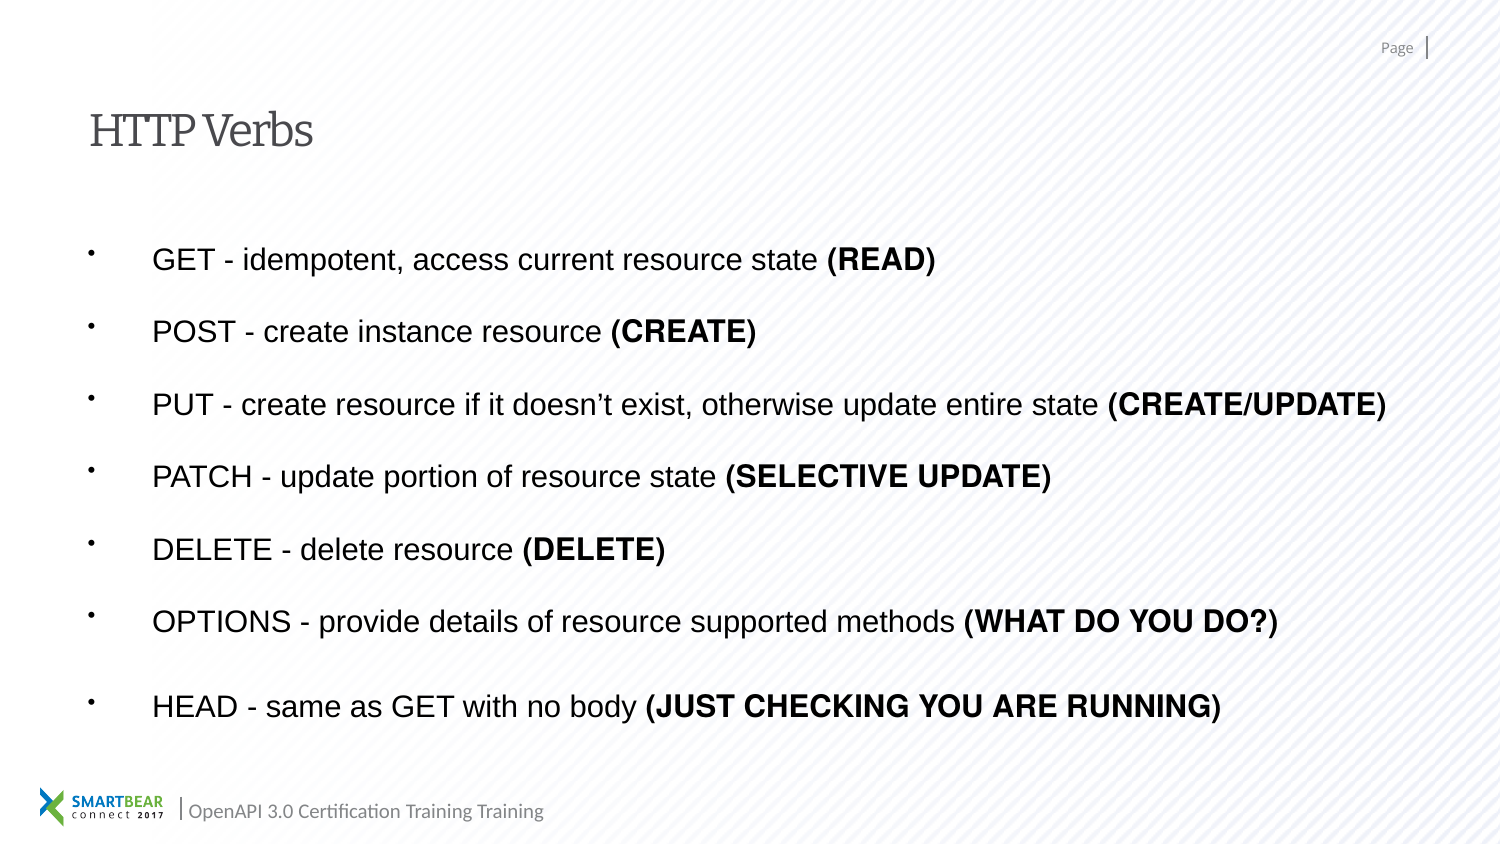

# HTTP Verbs

GET - idempotent, access current resource state (READ)
POST - create instance resource (CREATE)
PUT - create resource if it doesn’t exist, otherwise update entire state (CREATE/UPDATE)
PATCH - update portion of resource state (SELECTIVE UPDATE)
DELETE - delete resource (DELETE)
OPTIONS - provide details of resource supported methods (WHAT DO YOU DO?)
HEAD - same as GET with no body (JUST CHECKING YOU ARE RUNNING)
OpenAPI 3.0 Certification Training Training